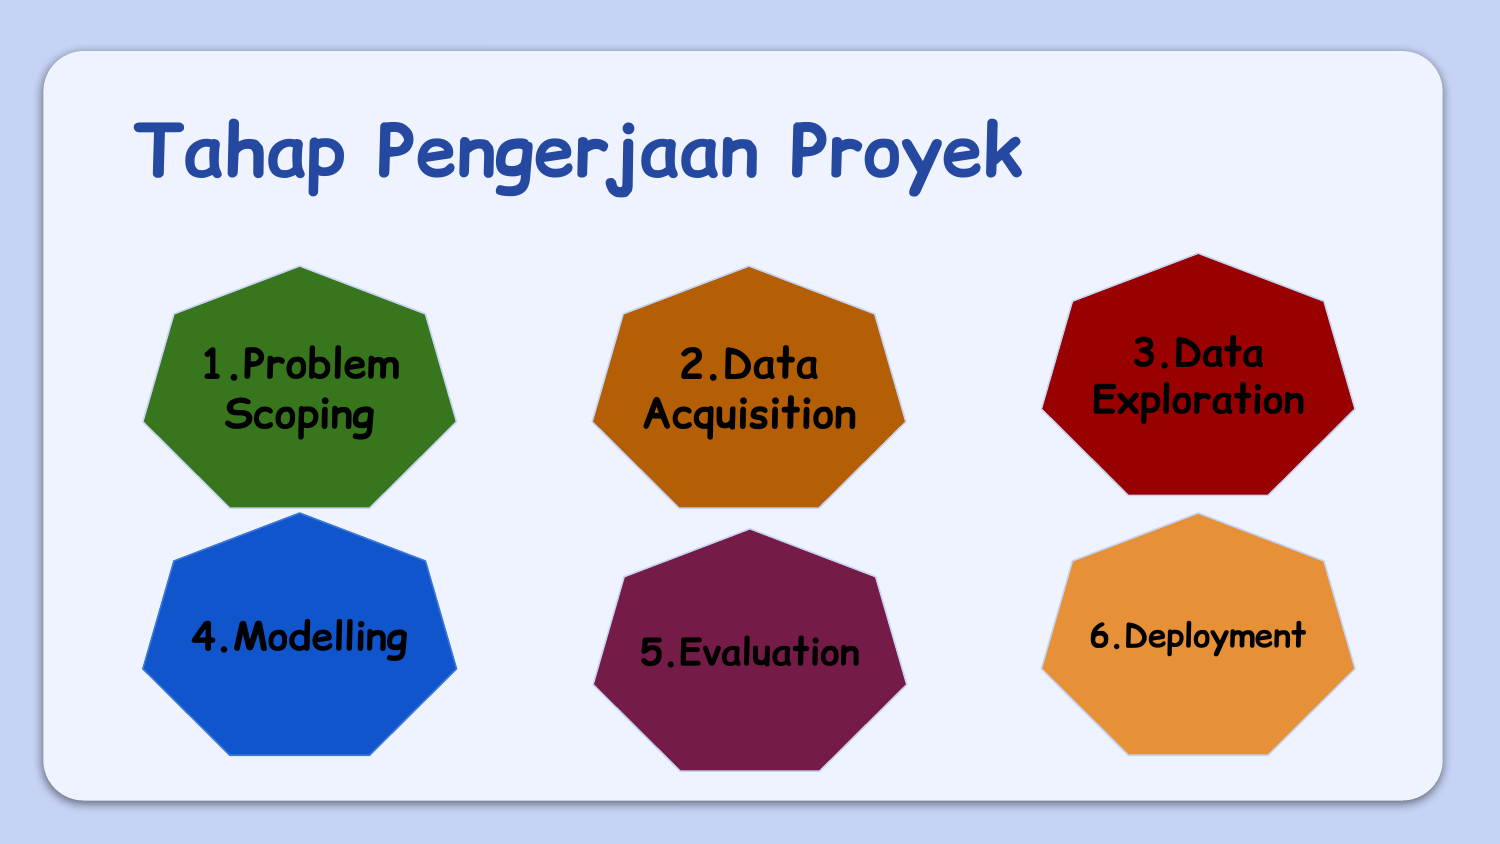

Tahap Pengerjaan Proyek
3.Data Exploration
1.Problem Scoping
2.Data Acquisition
4.Modelling
6.Deployment
5.Evaluation